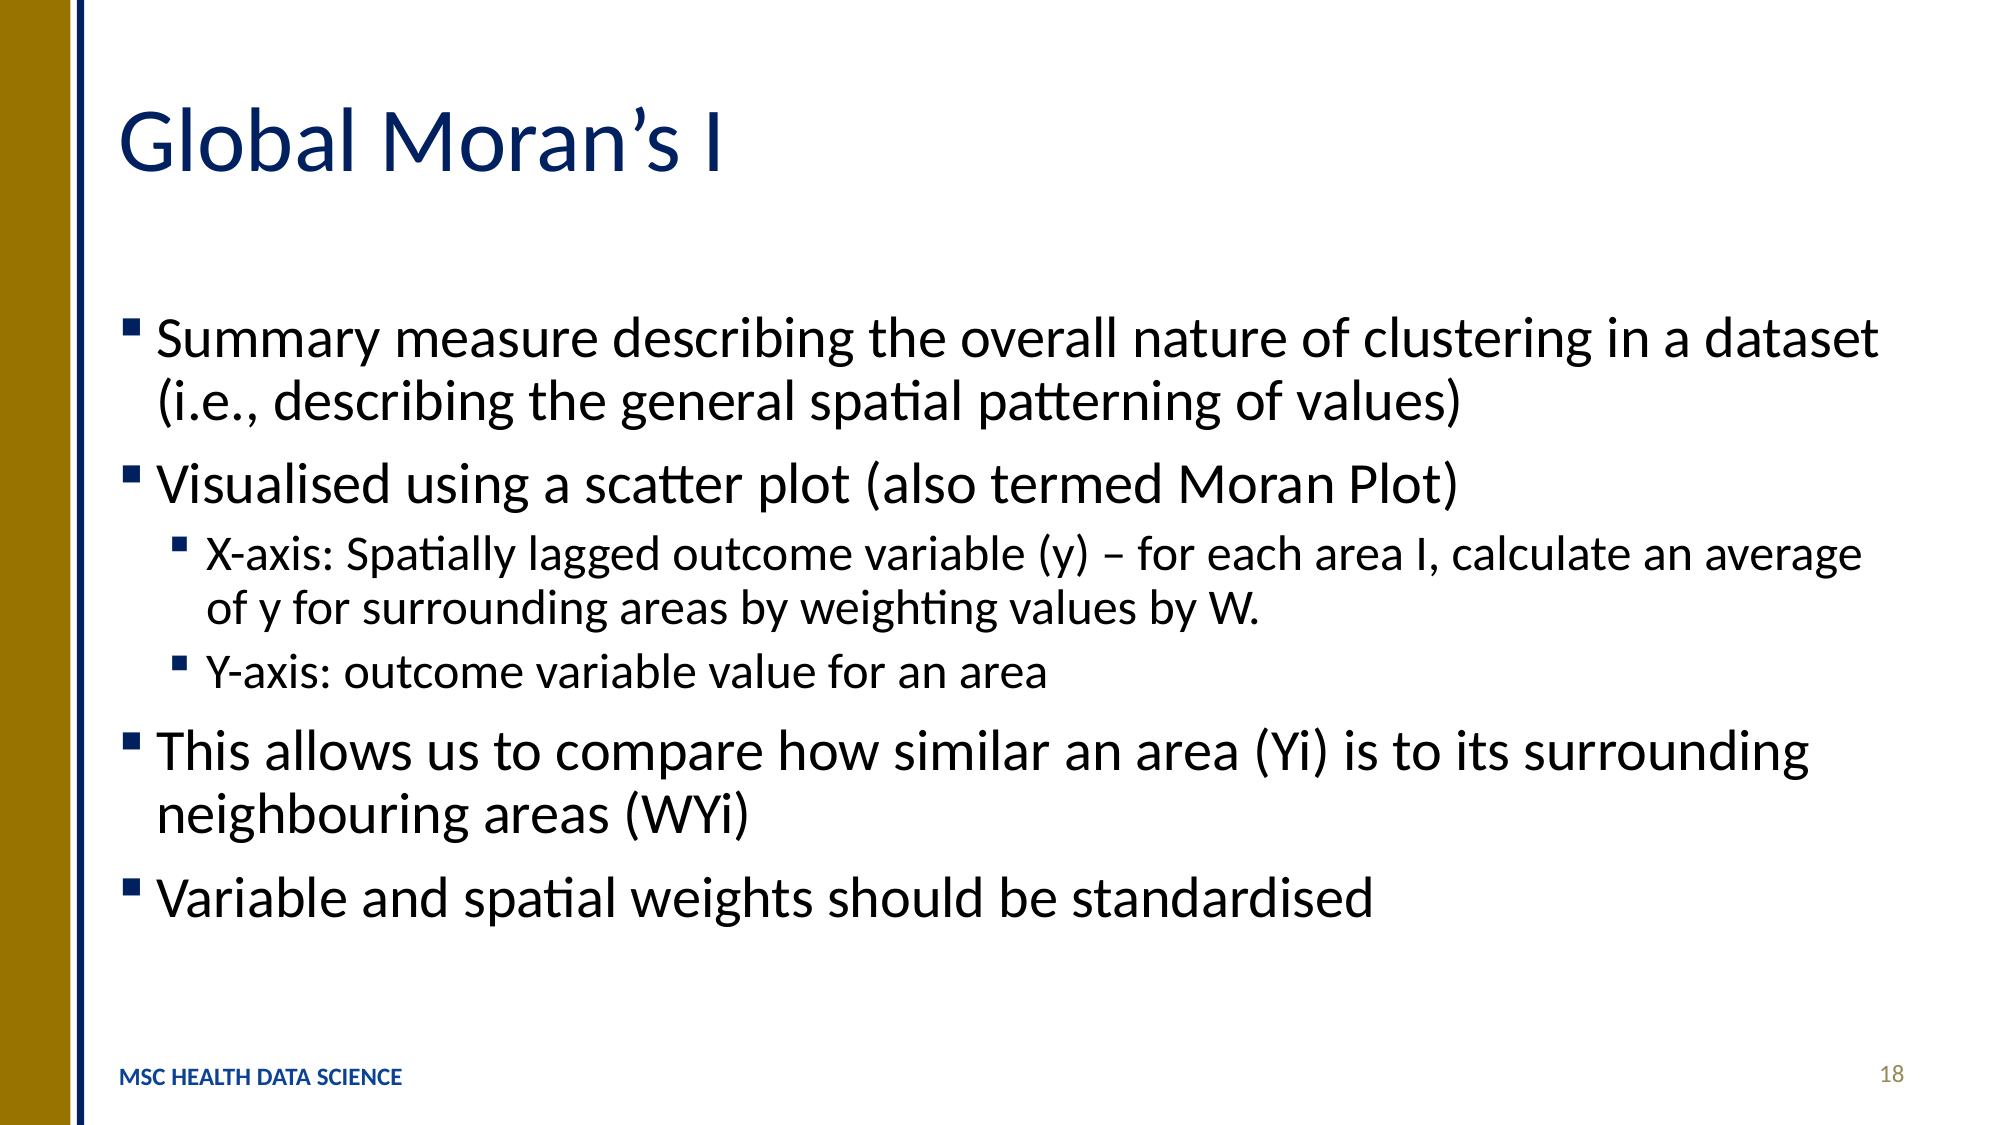

# Global Moran’s I
Summary measure describing the overall nature of clustering in a dataset (i.e., describing the general spatial patterning of values)
Visualised using a scatter plot (also termed Moran Plot)
X-axis: Spatially lagged outcome variable (y) – for each area I, calculate an average of y for surrounding areas by weighting values by W.
Y-axis: outcome variable value for an area
This allows us to compare how similar an area (Yi) is to its surrounding neighbouring areas (WYi)
Variable and spatial weights should be standardised

18
MSC HEALTH DATA SCIENCE